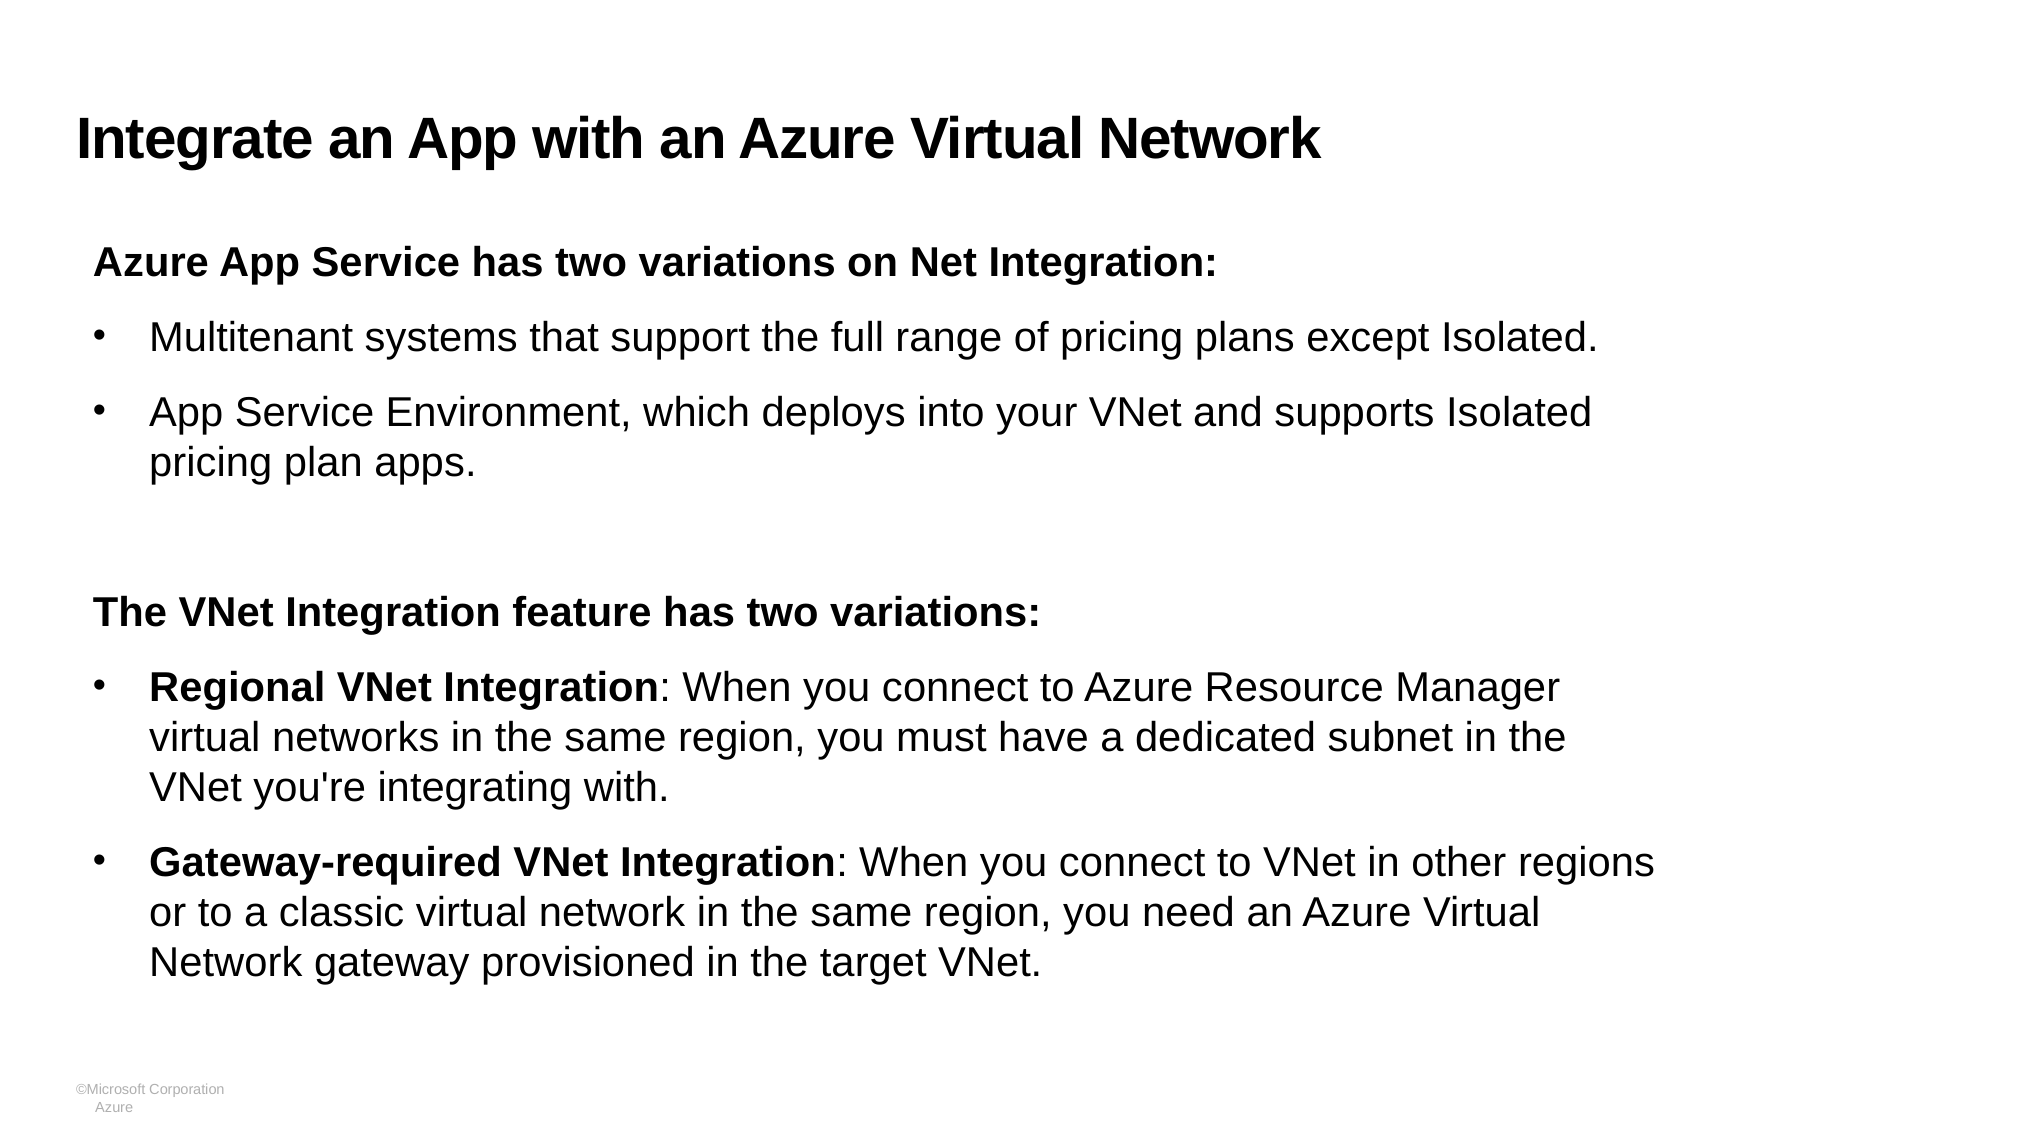

# Integrate an App with an Azure Virtual Network
Azure App Service has two variations on Net Integration:
Multitenant systems that support the full range of pricing plans except Isolated.
App Service Environment, which deploys into your VNet and supports Isolated pricing plan apps.

The VNet Integration feature has two variations:
Regional VNet Integration: When you connect to Azure Resource Manager virtual networks in the same region, you must have a dedicated subnet in the VNet you're integrating with.
Gateway-required VNet Integration: When you connect to VNet in other regions or to a classic virtual network in the same region, you need an Azure Virtual Network gateway provisioned in the target VNet.